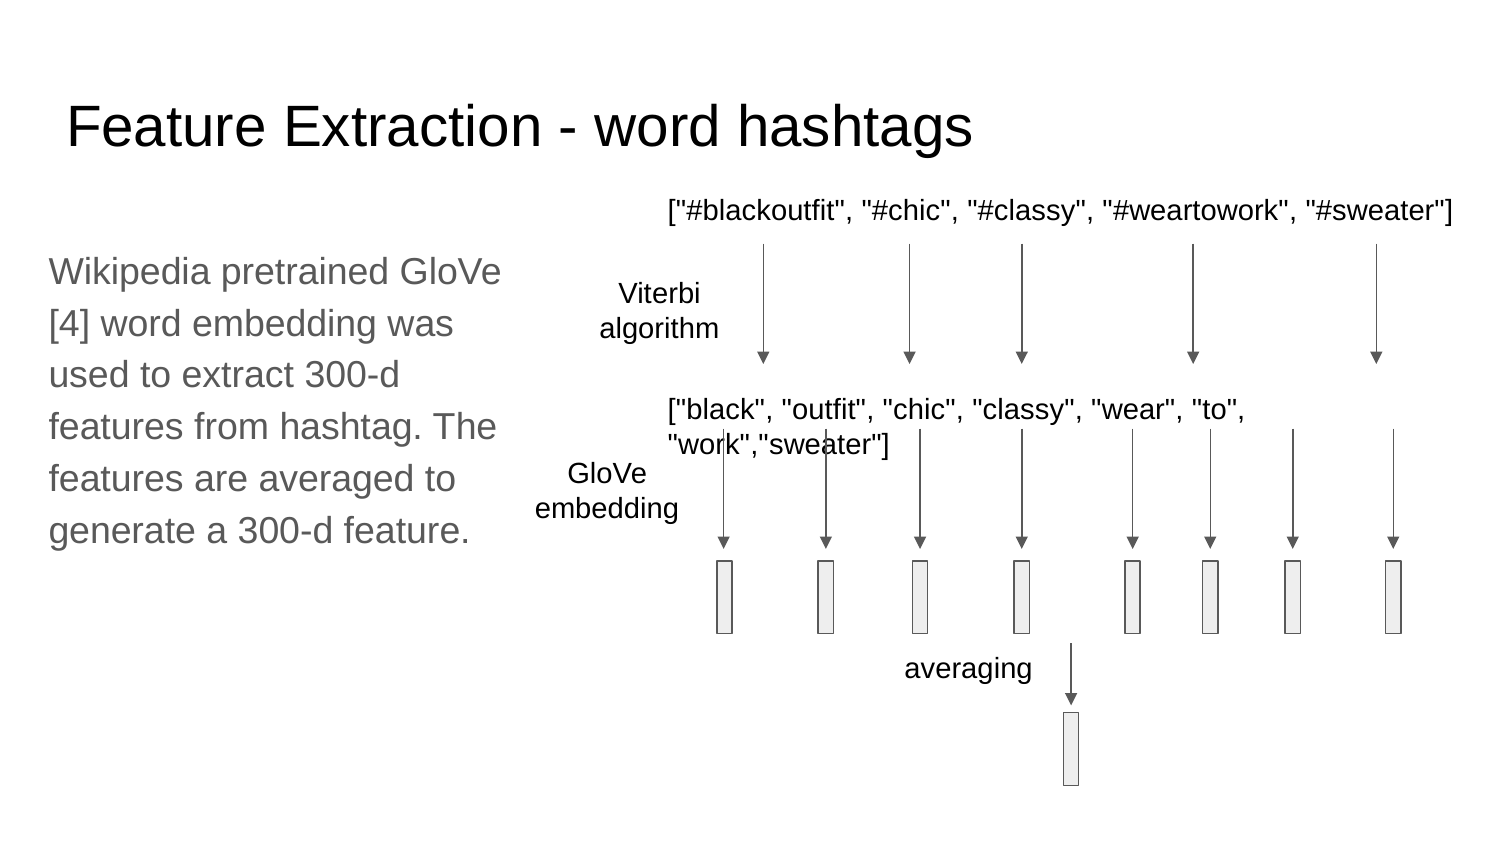

# Feature Extraction - word hashtags

["#blackoutfit", "#chic", "#classy", "#weartowork", "#sweater"]
Wikipedia pretrained GloVe [4] word embedding was used to extract 300-d features from hashtag. The features are averaged to generate a 300-d feature.
Viterbi algorithm
["black", "outfit", "chic", "classy", "wear", "to", "work","sweater"]
GloVe
embedding

averaging